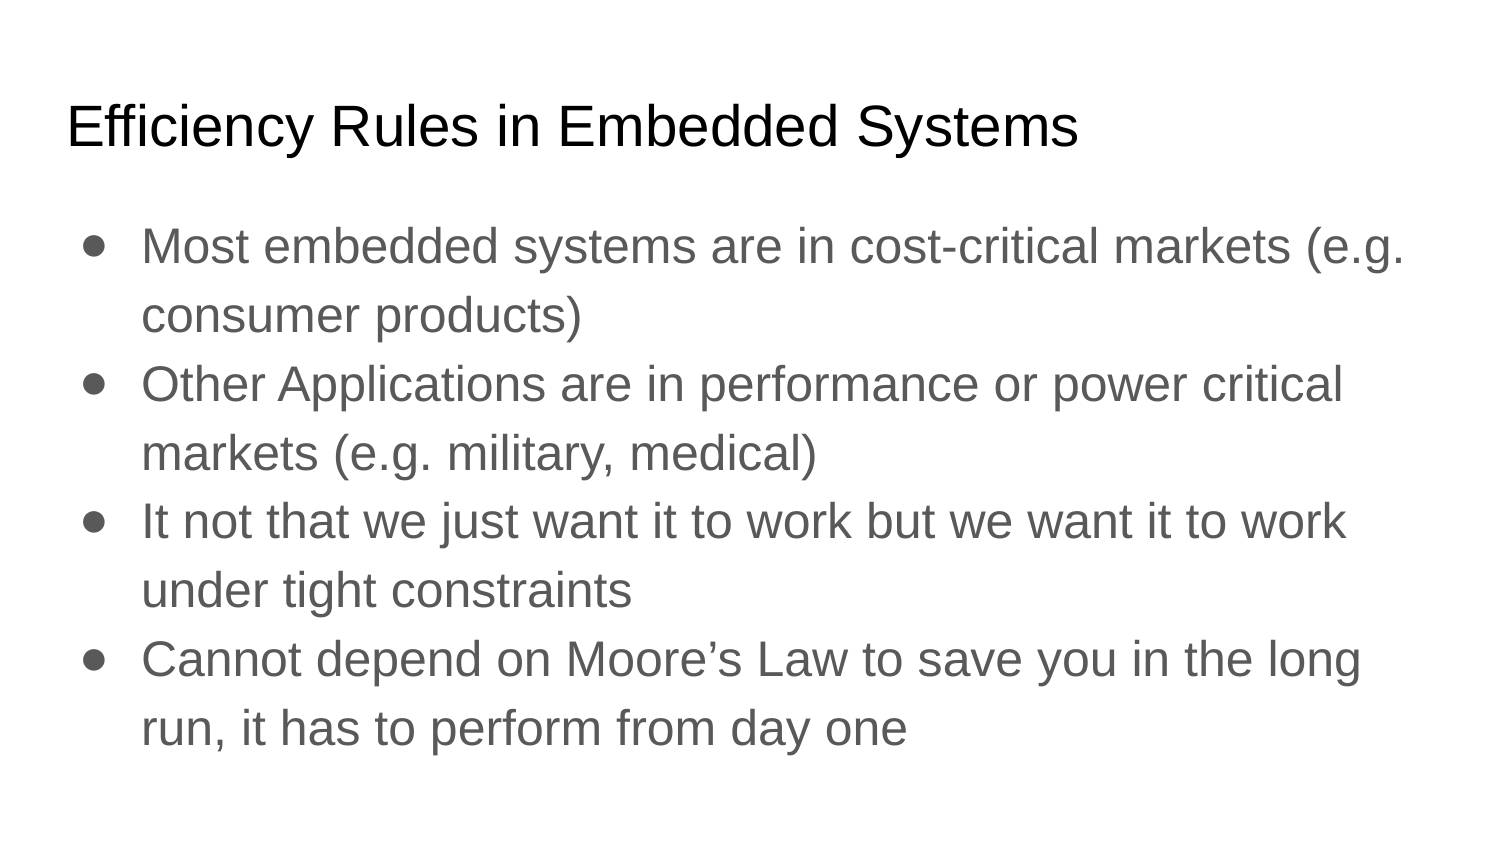

# Efficiency Rules in Embedded Systems
Most embedded systems are in cost-critical markets (e.g. consumer products)
Other Applications are in performance or power critical markets (e.g. military, medical)
It not that we just want it to work but we want it to work under tight constraints
Cannot depend on Moore’s Law to save you in the long run, it has to perform from day one